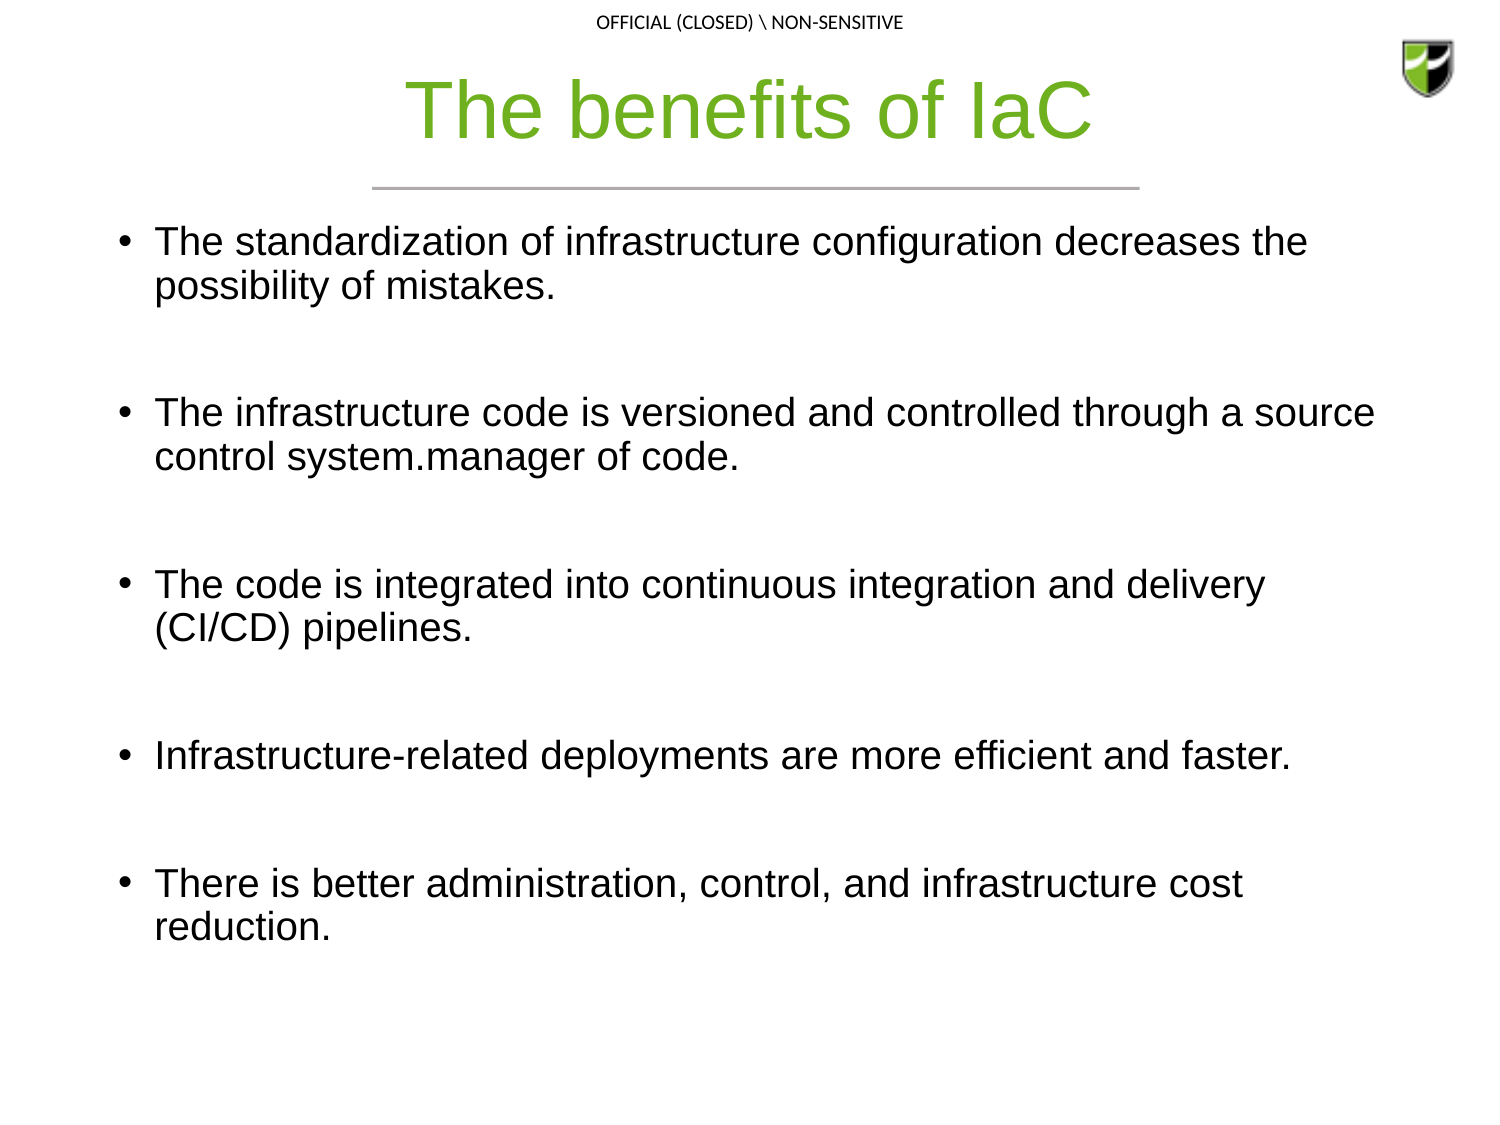

# The benefits of IaC
The standardization of infrastructure configuration decreases the possibility of mistakes.

The infrastructure code is versioned and controlled through a source control system.manager of code.

The code is integrated into continuous integration and delivery (CI/CD) pipelines.

Infrastructure-related deployments are more efficient and faster.

There is better administration, control, and infrastructure cost reduction.